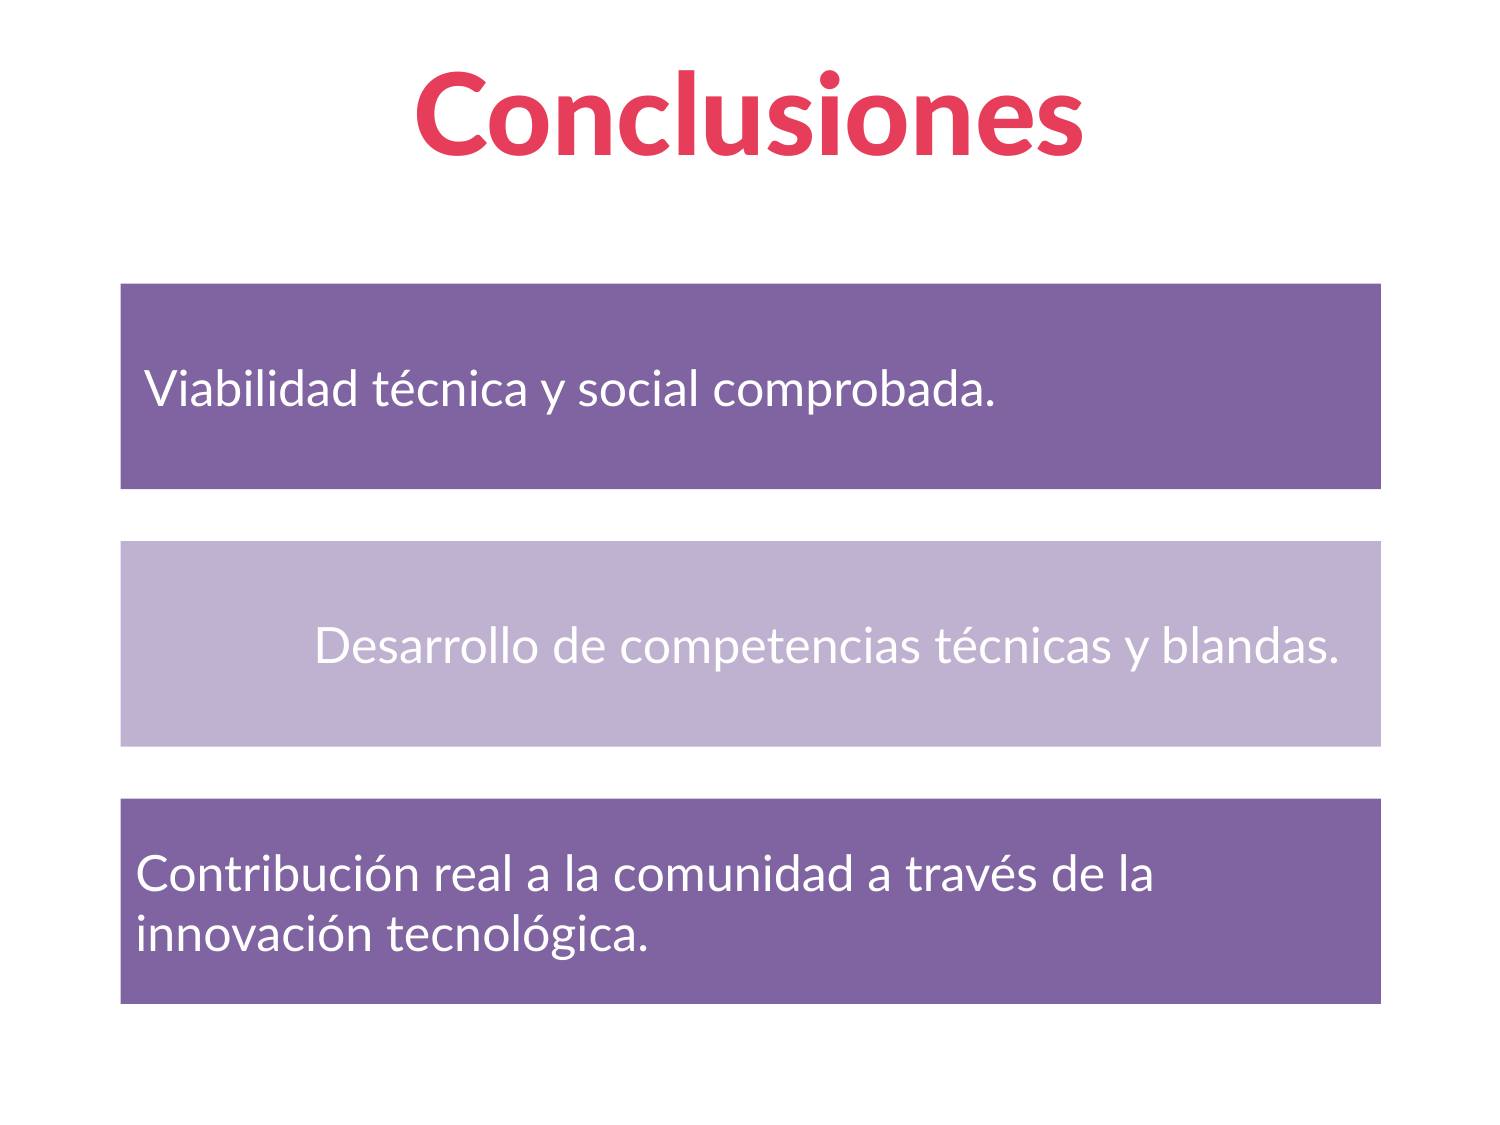

Conclusiones
 Viabilidad técnica y social comprobada.
 Desarrollo de competencias técnicas y blandas.
Contribución real a la comunidad a través de la innovación tecnológica.